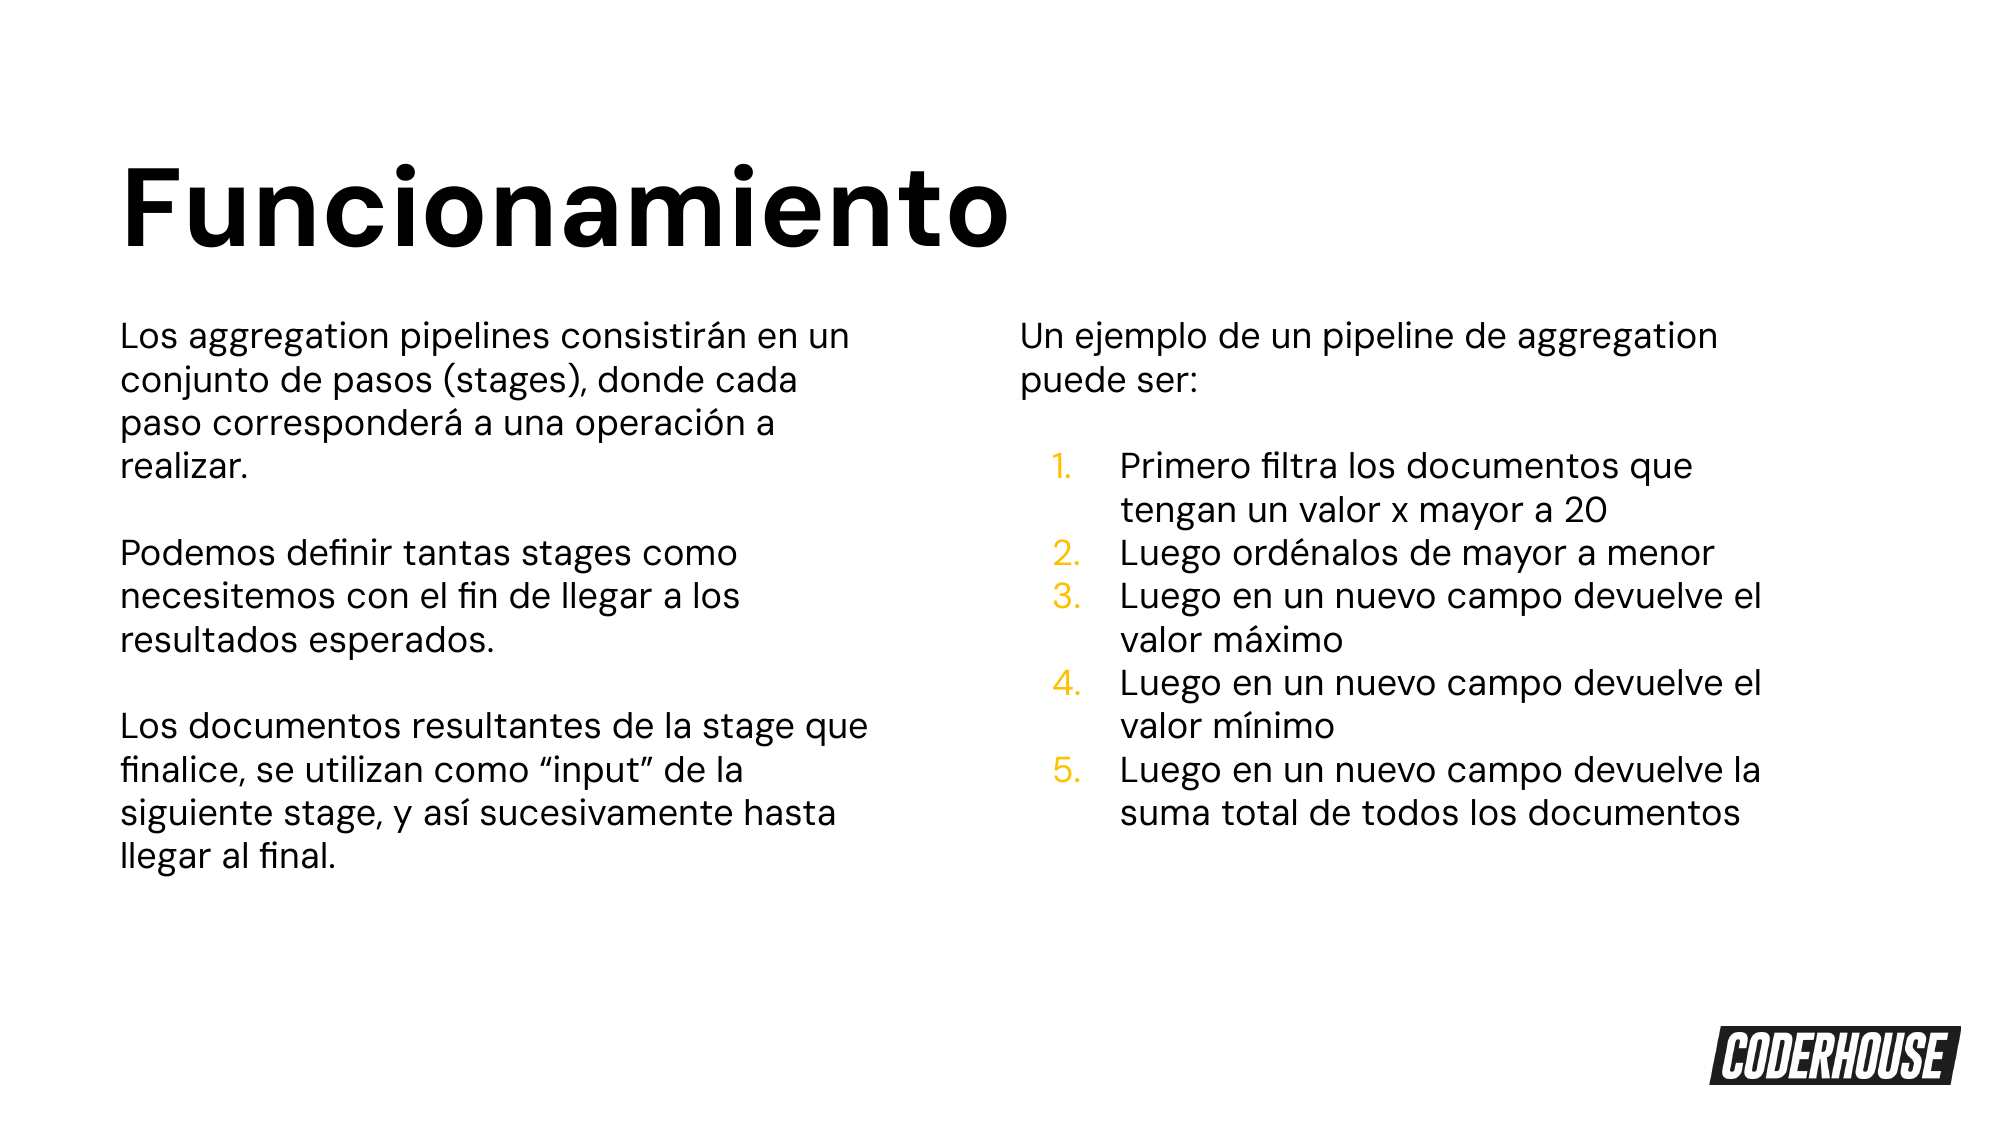

Funcionamiento
Los aggregation pipelines consistirán en un conjunto de pasos (stages), donde cada paso corresponderá a una operación a realizar.

Podemos definir tantas stages como necesitemos con el fin de llegar a los resultados esperados.

Los documentos resultantes de la stage que finalice, se utilizan como “input” de la siguiente stage, y así sucesivamente hasta llegar al final.
Un ejemplo de un pipeline de aggregation puede ser:
Primero filtra los documentos que tengan un valor x mayor a 20
Luego ordénalos de mayor a menor
Luego en un nuevo campo devuelve el valor máximo
Luego en un nuevo campo devuelve el valor mínimo
Luego en un nuevo campo devuelve la suma total de todos los documentos